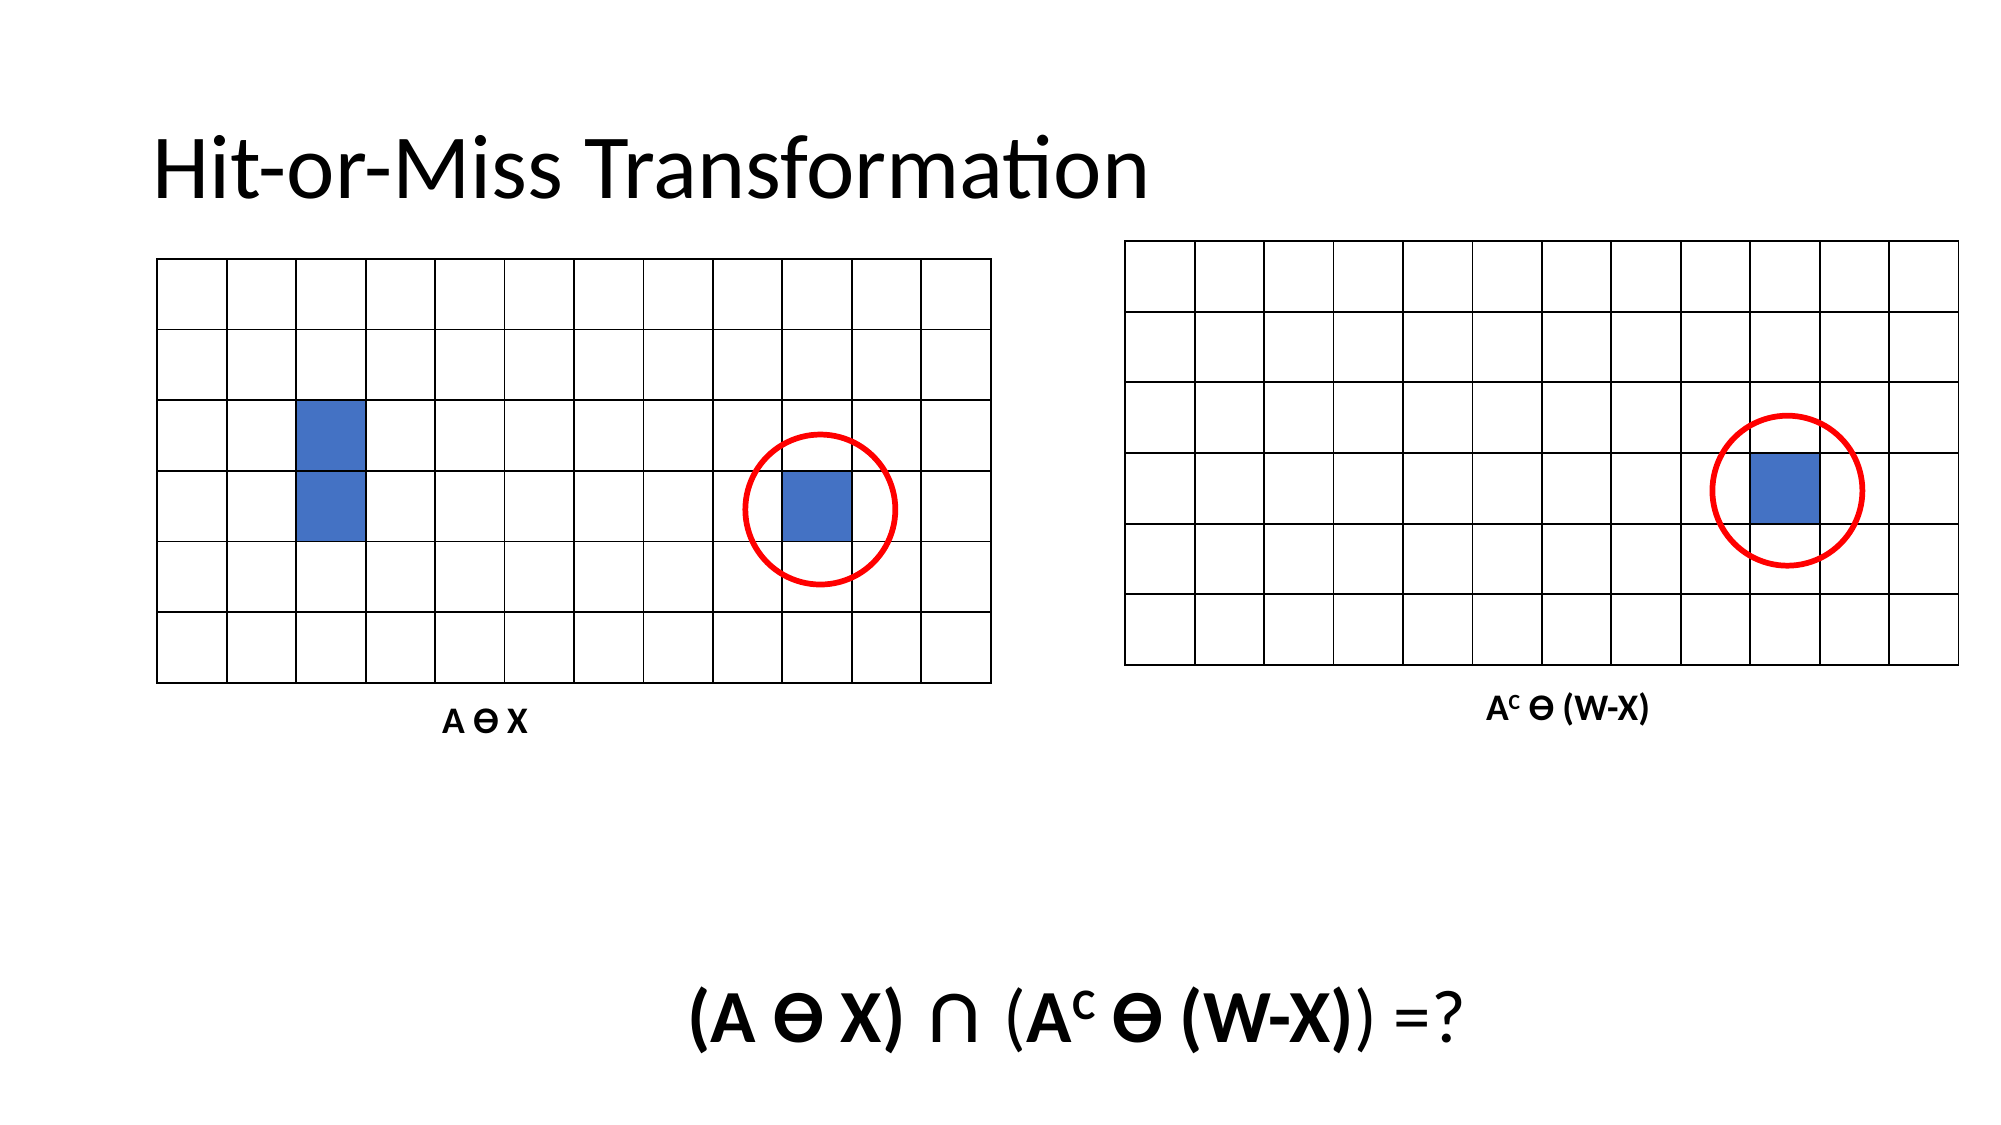

# Hit-or-Miss Transformation
|  |  |  |  |  |  |  |  |  |  |  |  |
| --- | --- | --- | --- | --- | --- | --- | --- | --- | --- | --- | --- |
|  |  |  |  |  |  |  |  |  |  |  |  |
|  |  |  |  |  |  |  |  |  |  |  |  |
|  |  |  |  |  |  |  |  |  |  |  |  |
|  |  |  |  |  |  |  |  |  |  |  |  |
|  |  |  |  |  |  |  |  |  |  |  |  |
|  |  |  |  |  |  |  |  |  |  |  |  |
| --- | --- | --- | --- | --- | --- | --- | --- | --- | --- | --- | --- |
|  |  |  |  |  |  |  |  |  |  |  |  |
|  |  |  |  |  |  |  |  |  |  |  |  |
|  |  |  |  |  |  |  |  |  |  |  |  |
|  |  |  |  |  |  |  |  |  |  |  |  |
|  |  |  |  |  |  |  |  |  |  |  |  |

AC Ɵ (W-X)
 A Ɵ X
 (A Ɵ X) ∩ (AC Ɵ (W-X)) =?